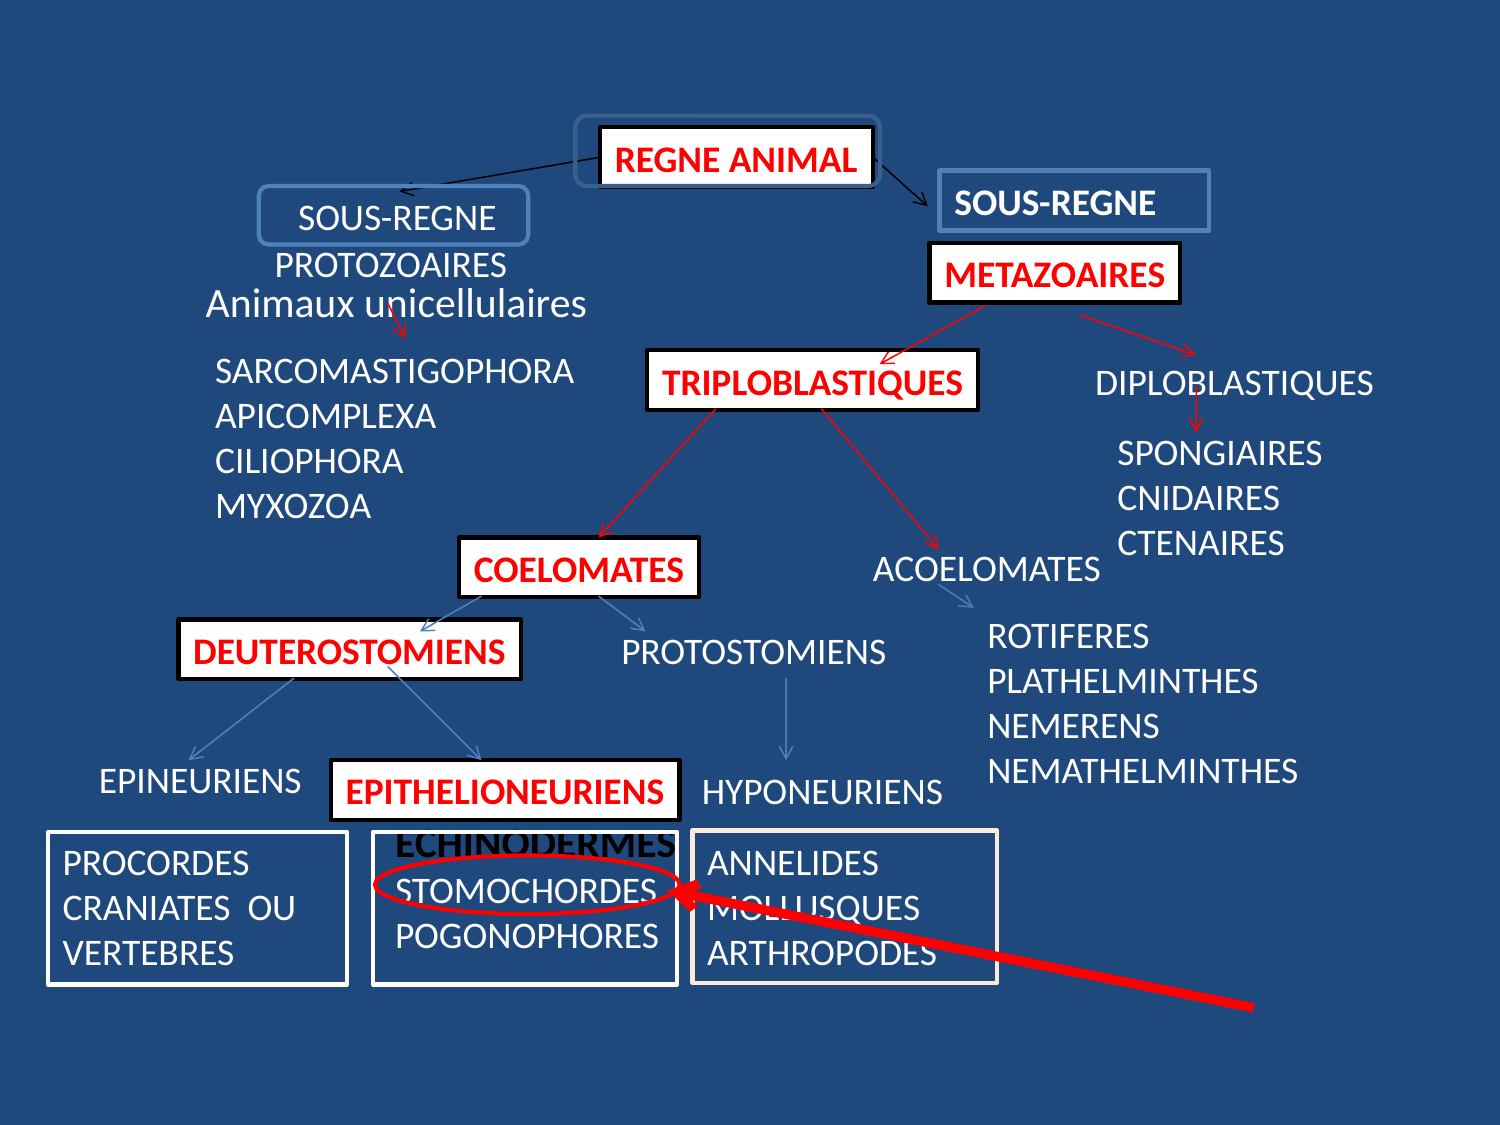

REGNE ANIMAL
SOUS-REGNE

SOUS-REGNE
PROTOZOAIRES
METAZOAIRES
Animaux unicellulaires
SARCOMASTIGOPHORA
APICOMPLEXA
CILIOPHORA
MYXOZOA
TRIPLOBLASTIQUES
DIPLOBLASTIQUES
SPONGIAIRES
CNIDAIRES
CTENAIRES
ACOELOMATES
COELOMATES
ROTIFERES
PLATHELMINTHES
NEMERENS
NEMATHELMINTHES
DEUTEROSTOMIENS
PROTOSTOMIENS
EPINEURIENS
EPITHELIONEURIENS
HYPONEURIENS
  ECHINODERMES
  STOMOCHORDES
  POGONOPHORES
PROCORDES
CRANIATES  OU
VERTEBRES
ANNELIDES
MOLLUSQUES
ARTHROPODES